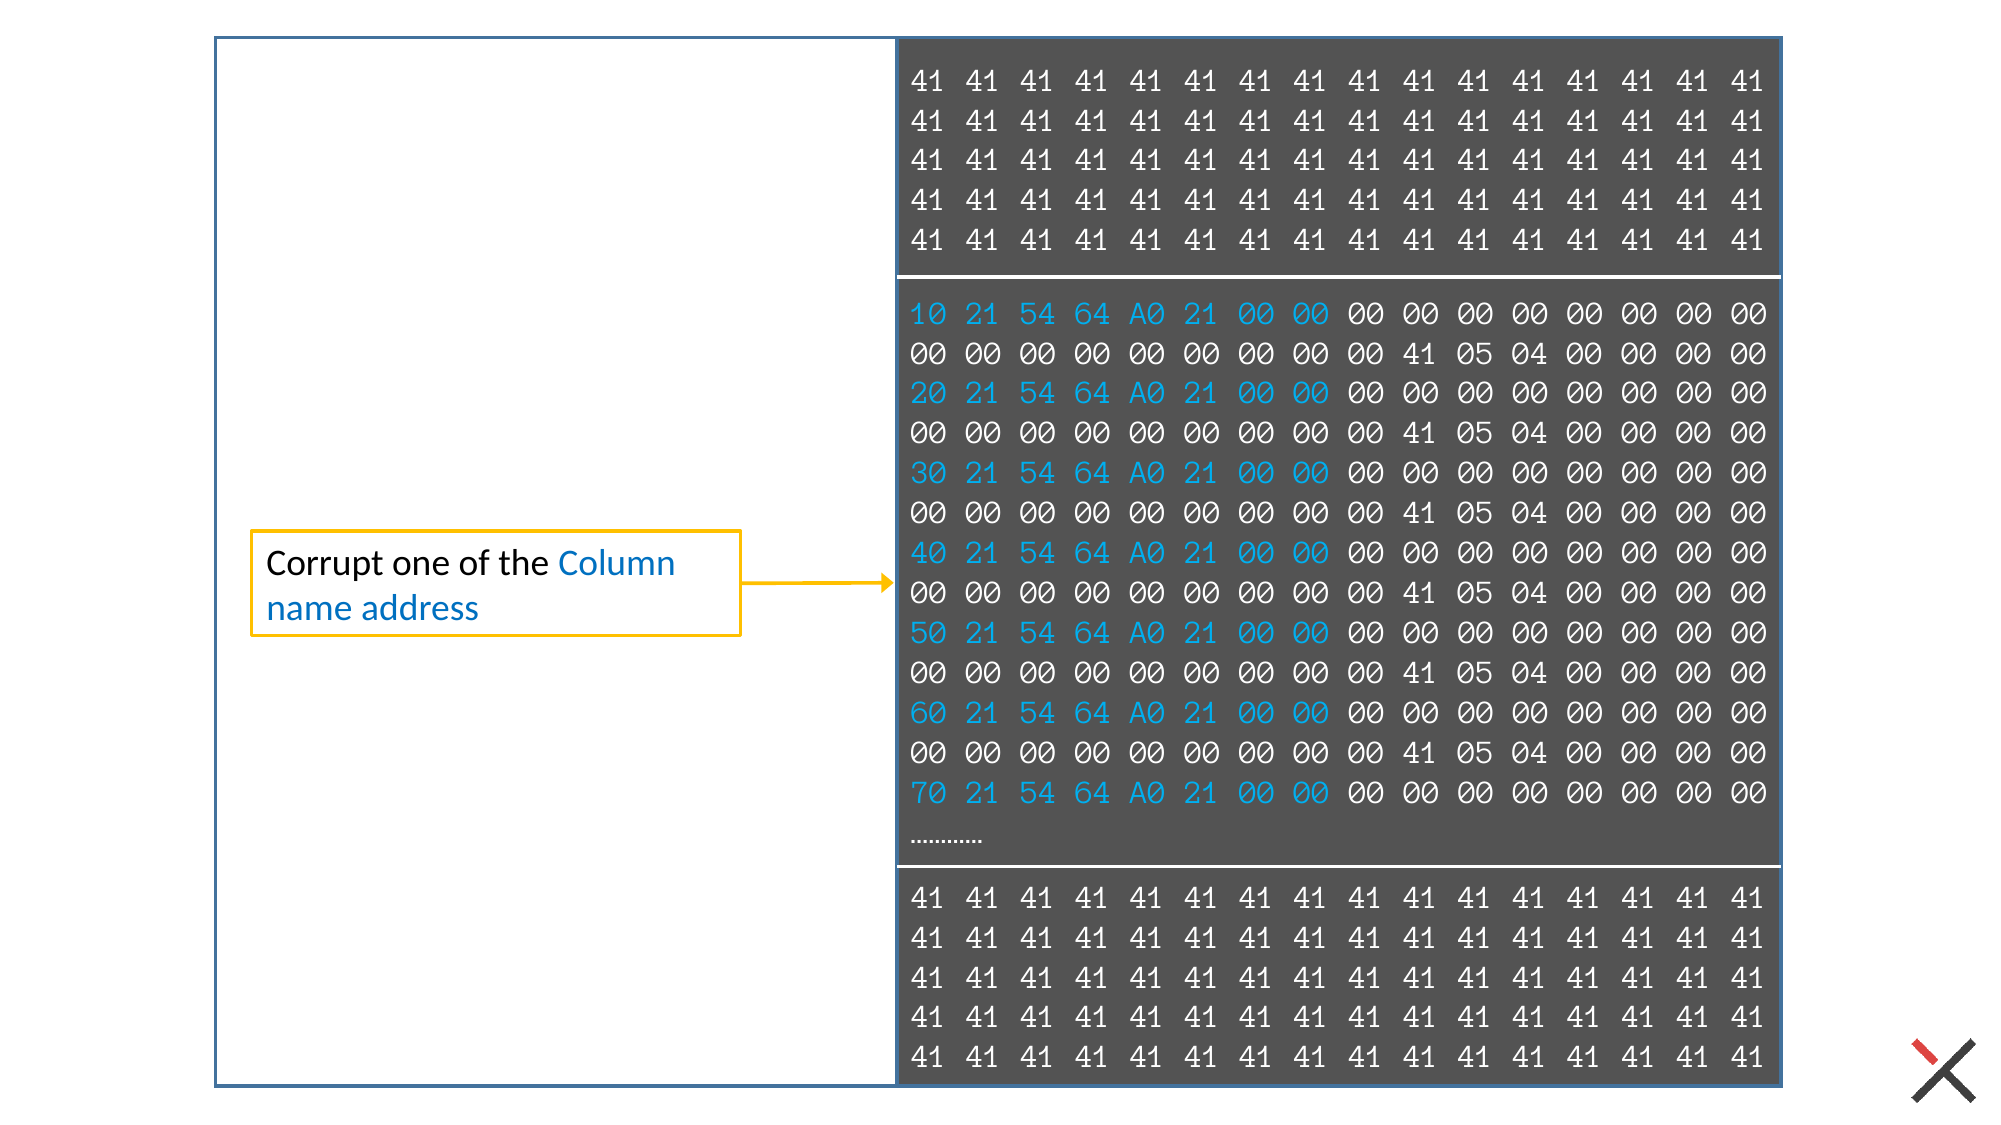

41 41 41 41 41 41 41 41 41 41 41 41 41 41 41 41
41 41 41 41 41 41 41 41 41 41 41 41 41 41 41 41
41 41 41 41 41 41 41 41 41 41 41 41 41 41 41 41
41 41 41 41 41 41 41 41 41 41 41 41 41 41 41 41
41 41 41 41 41 41 41 41 41 41 41 41 41 41 41 41
10 21 54 64 A0 21 00 00 00 00 00 00 00 00 00 00
00 00 00 00 00 00 00 00 00 41 05 04 00 00 00 00
20 21 54 64 A0 21 00 00 00 00 00 00 00 00 00 00
00 00 00 00 00 00 00 00 00 41 05 04 00 00 00 00
30 21 54 64 A0 21 00 00 00 00 00 00 00 00 00 00
00 00 00 00 00 00 00 00 00 41 05 04 00 00 00 00
40 21 54 64 A0 21 00 00 00 00 00 00 00 00 00 00
00 00 00 00 00 00 00 00 00 41 05 04 00 00 00 00
50 21 54 64 A0 21 00 00 00 00 00 00 00 00 00 00
00 00 00 00 00 00 00 00 00 41 05 04 00 00 00 00
60 21 54 64 A0 21 00 00 00 00 00 00 00 00 00 00
00 00 00 00 00 00 00 00 00 41 05 04 00 00 00 00
70 21 54 64 A0 21 00 00 00 00 00 00 00 00 00 00
…………

Corrupt one of the Column name address
41 41 41 41 41 41 41 41 41 41 41 41 41 41 41 41
41 41 41 41 41 41 41 41 41 41 41 41 41 41 41 41
41 41 41 41 41 41 41 41 41 41 41 41 41 41 41 41
41 41 41 41 41 41 41 41 41 41 41 41 41 41 41 41
41 41 41 41 41 41 41 41 41 41 41 41 41 41 41 41